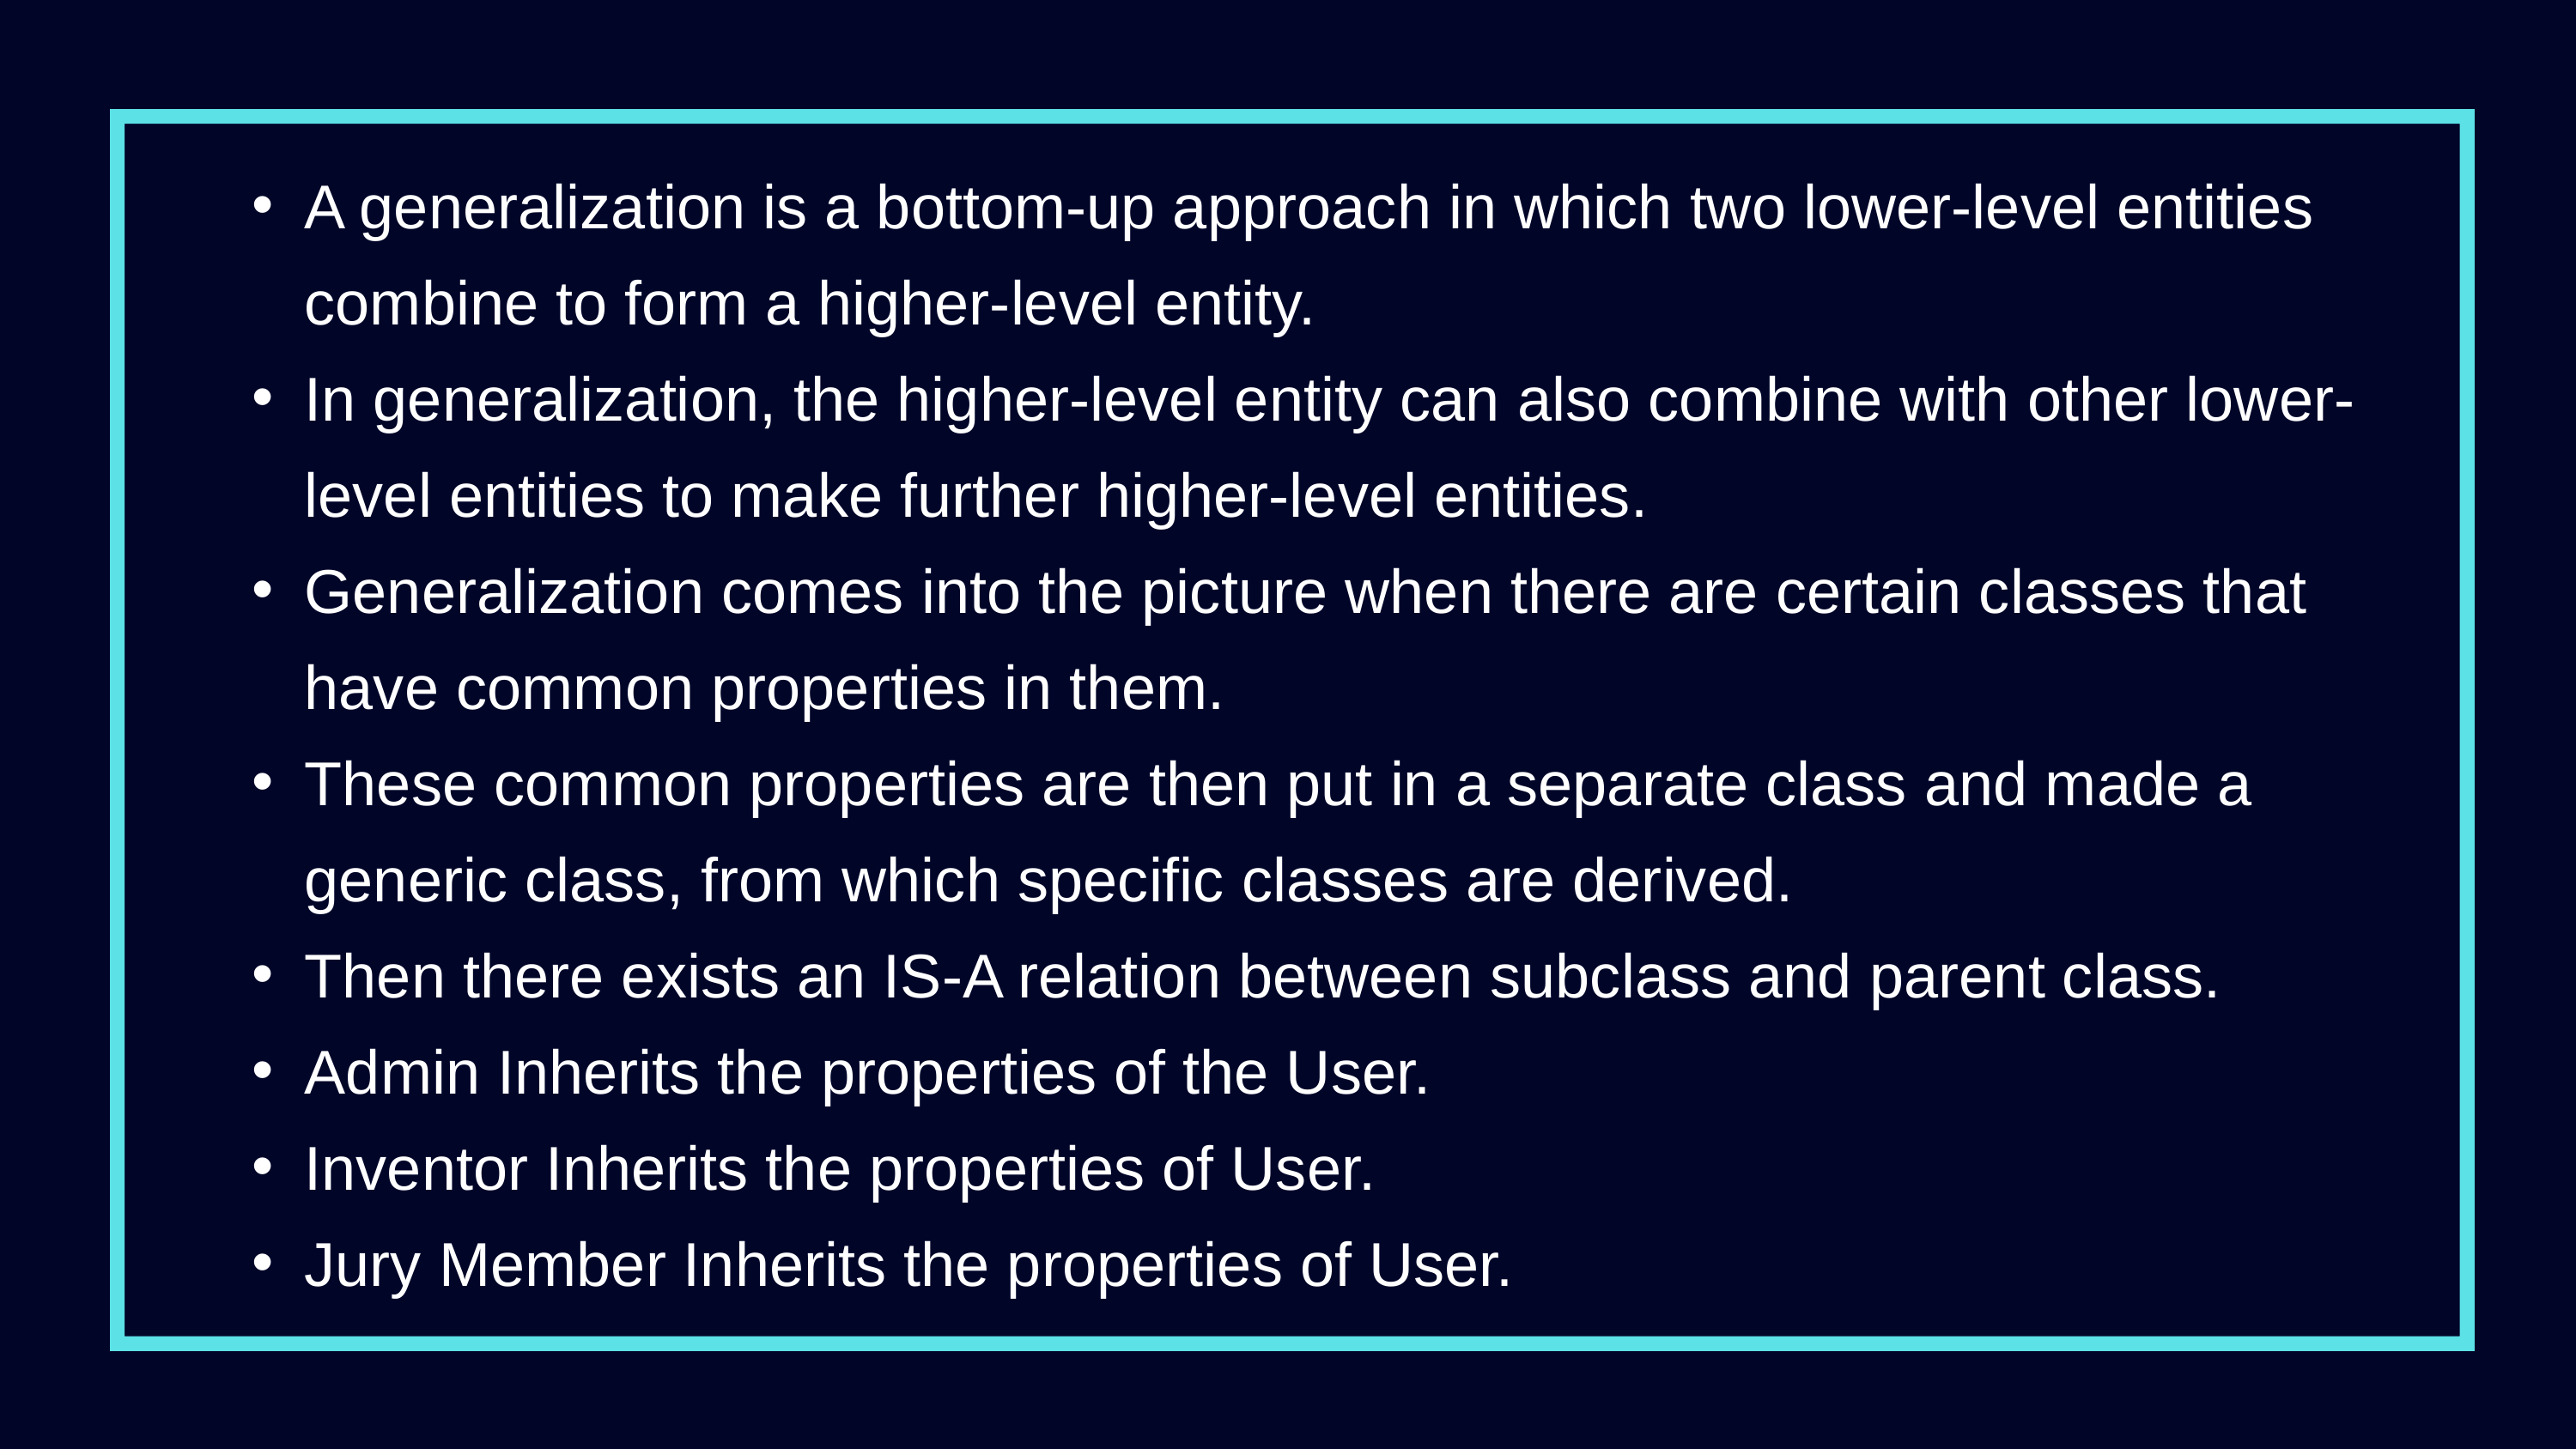

A generalization is a bottom-up approach in which two lower-level entities combine to form a higher-level entity.
In generalization, the higher-level entity can also combine with other lower-level entities to make further higher-level entities.
Generalization comes into the picture when there are certain classes that have common properties in them.
These common properties are then put in a separate class and made a generic class, from which specific classes are derived.
Then there exists an IS-A relation between subclass and parent class.
Admin Inherits the properties of the User.
Inventor Inherits the properties of User.
Jury Member Inherits the properties of User.